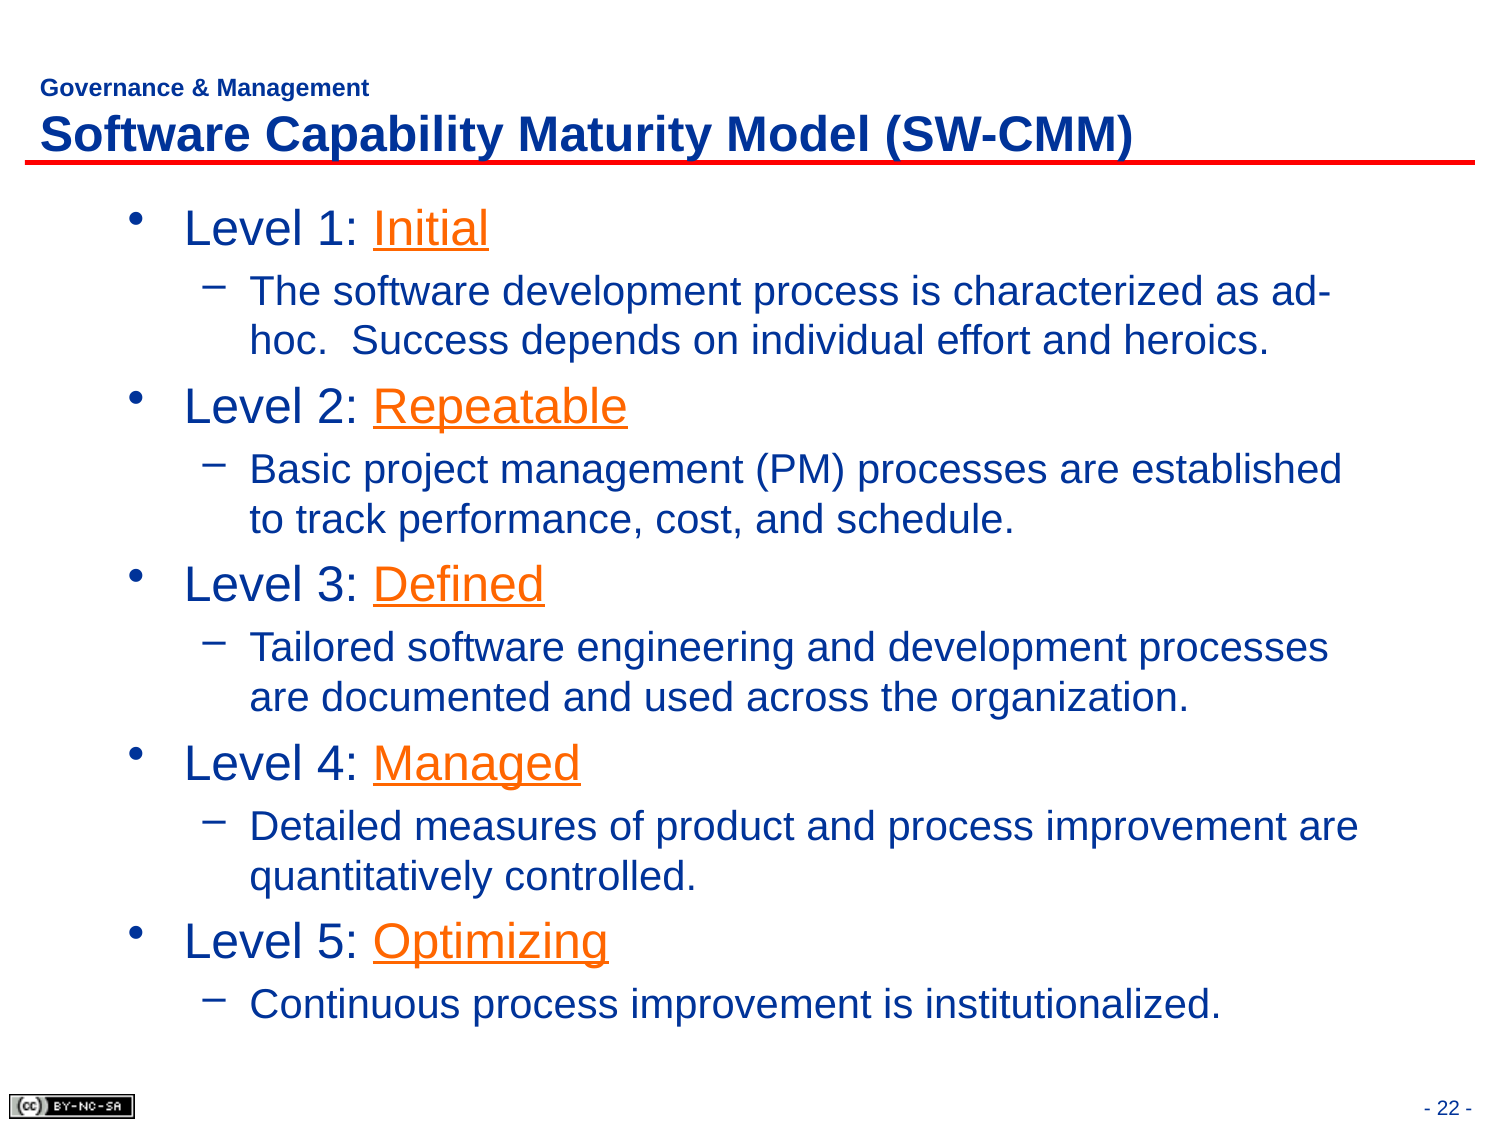

# Governance & Management Software Capability Maturity Model (SW-CMM)
Level 1: Initial
The software development process is characterized as ad-hoc.  Success depends on individual effort and heroics.
Level 2: Repeatable
Basic project management (PM) processes are established to track performance, cost, and schedule.
Level 3: Defined
Tailored software engineering and development processes are documented and used across the organization.
Level 4: Managed
Detailed measures of product and process improvement are quantitatively controlled.
Level 5: Optimizing
Continuous process improvement is institutionalized.

- 22 -